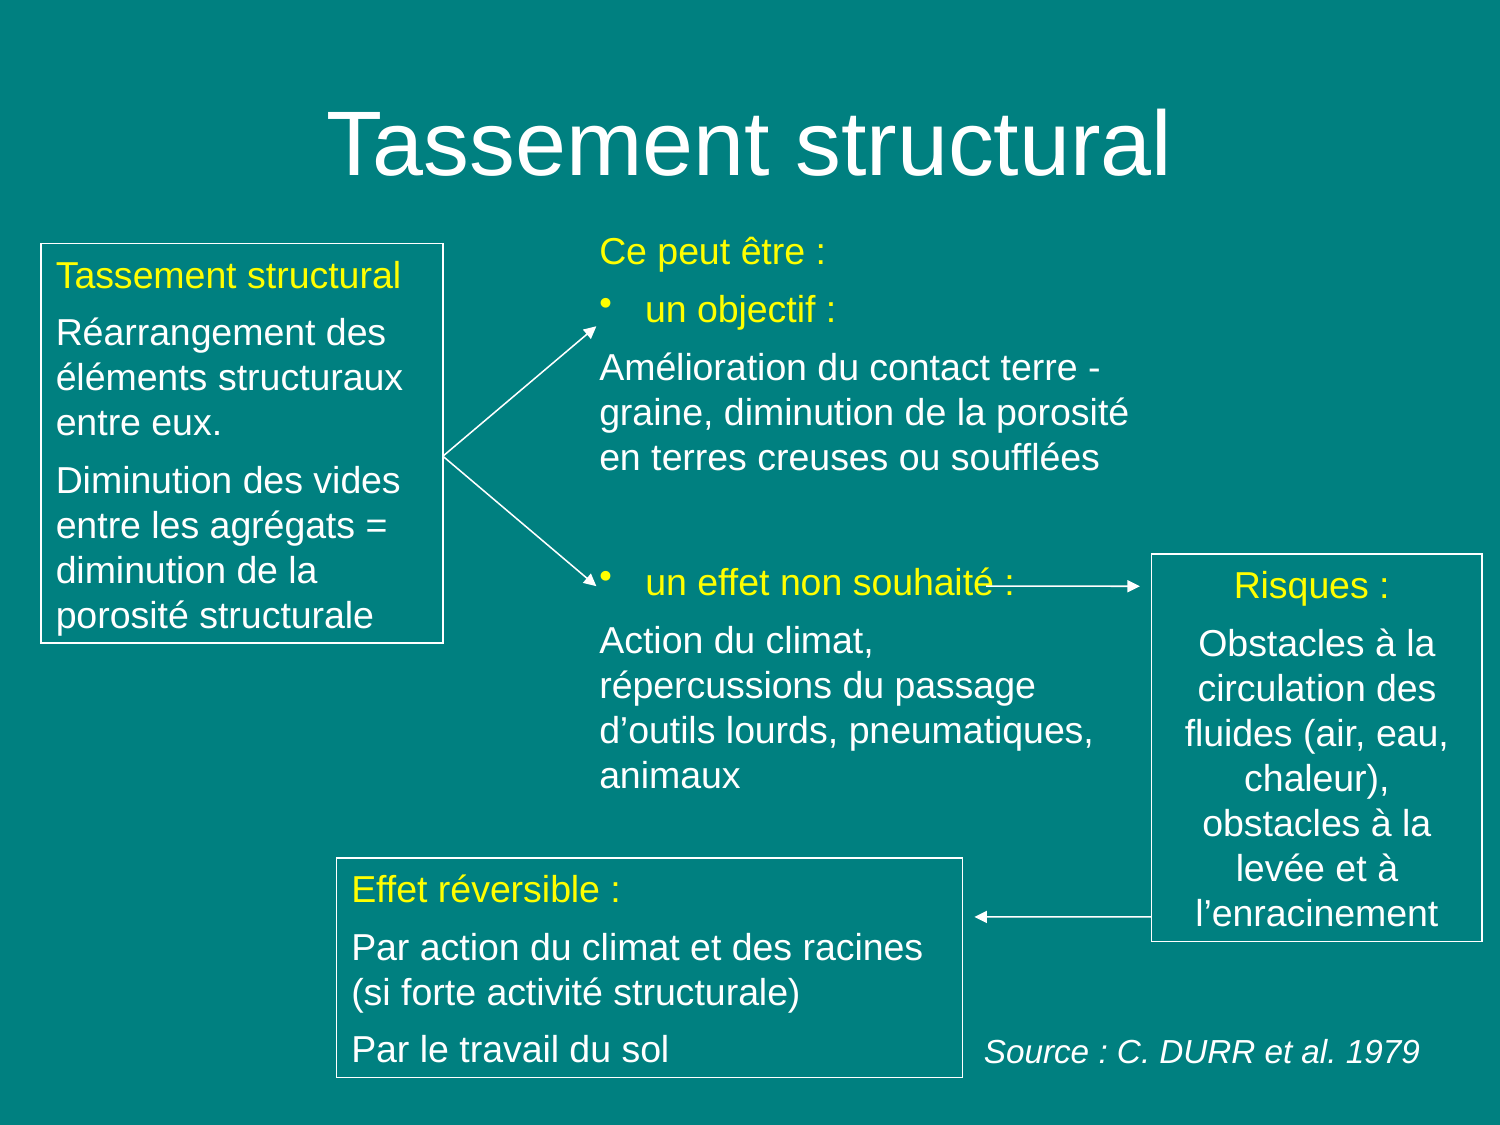

# Tassement structural
Ce peut être :
 un objectif :
Amélioration du contact terre - graine, diminution de la porosité en terres creuses ou soufflées
Tassement structural
Réarrangement des éléments structuraux entre eux.
Diminution des vides entre les agrégats = diminution de la porosité structurale

 un effet non souhaité :
Action du climat, répercussions du passage d’outils lourds, pneumatiques, animaux
Risques :
Obstacles à la circulation des fluides (air, eau, chaleur), obstacles à la levée et à l’enracinement

Effet réversible :
Par action du climat et des racines (si forte activité structurale)
Par le travail du sol

Source : C. DURR et al. 1979